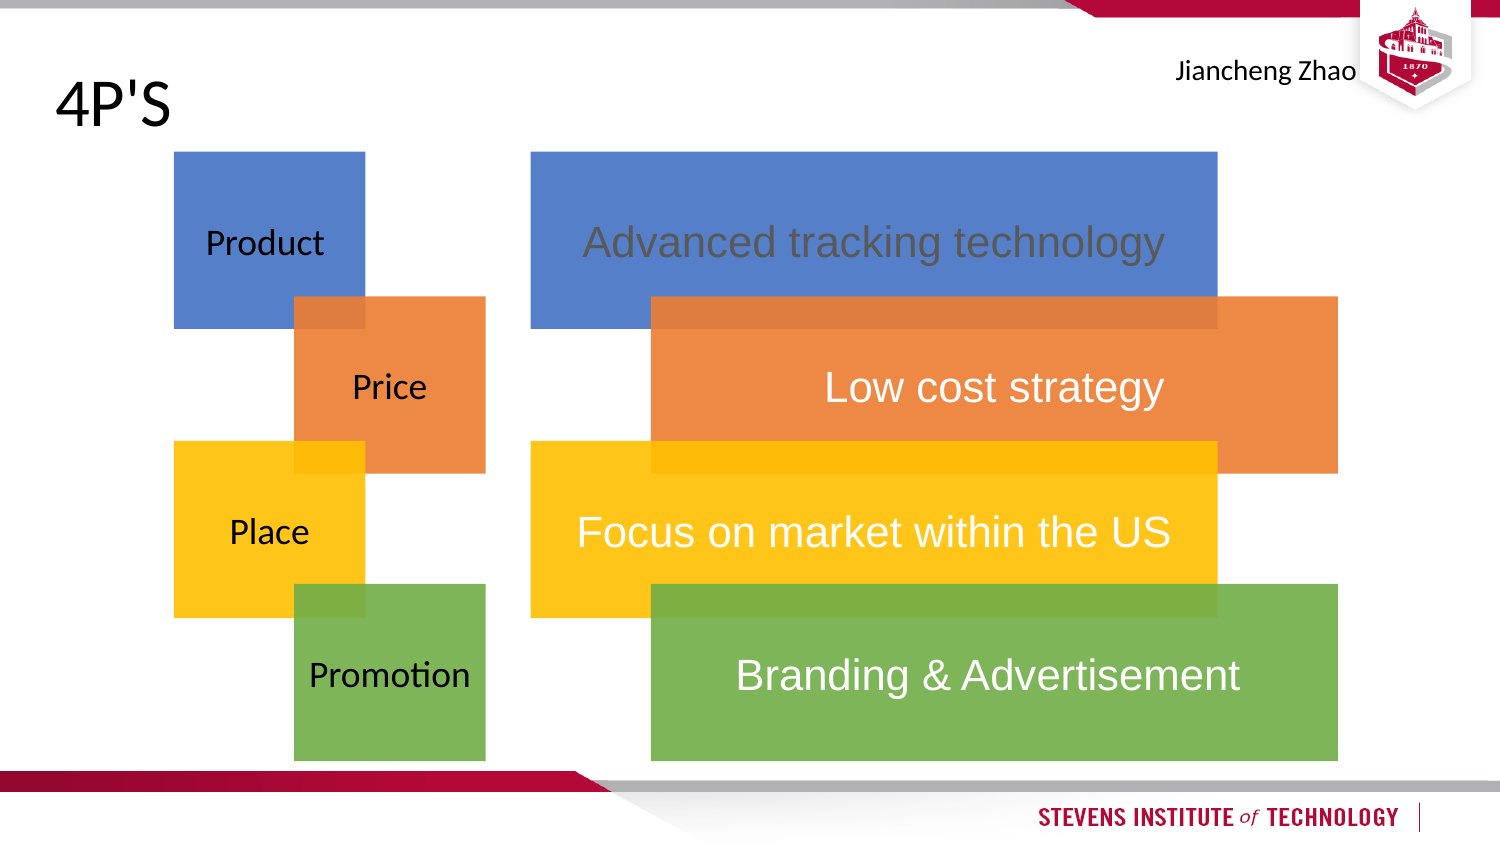

# 4P'S
Jiancheng Zhao
Product
Advanced tracking technology
Price
Low cost strategy
Place
Focus on market within the US
Promotion
Branding & Advertisement